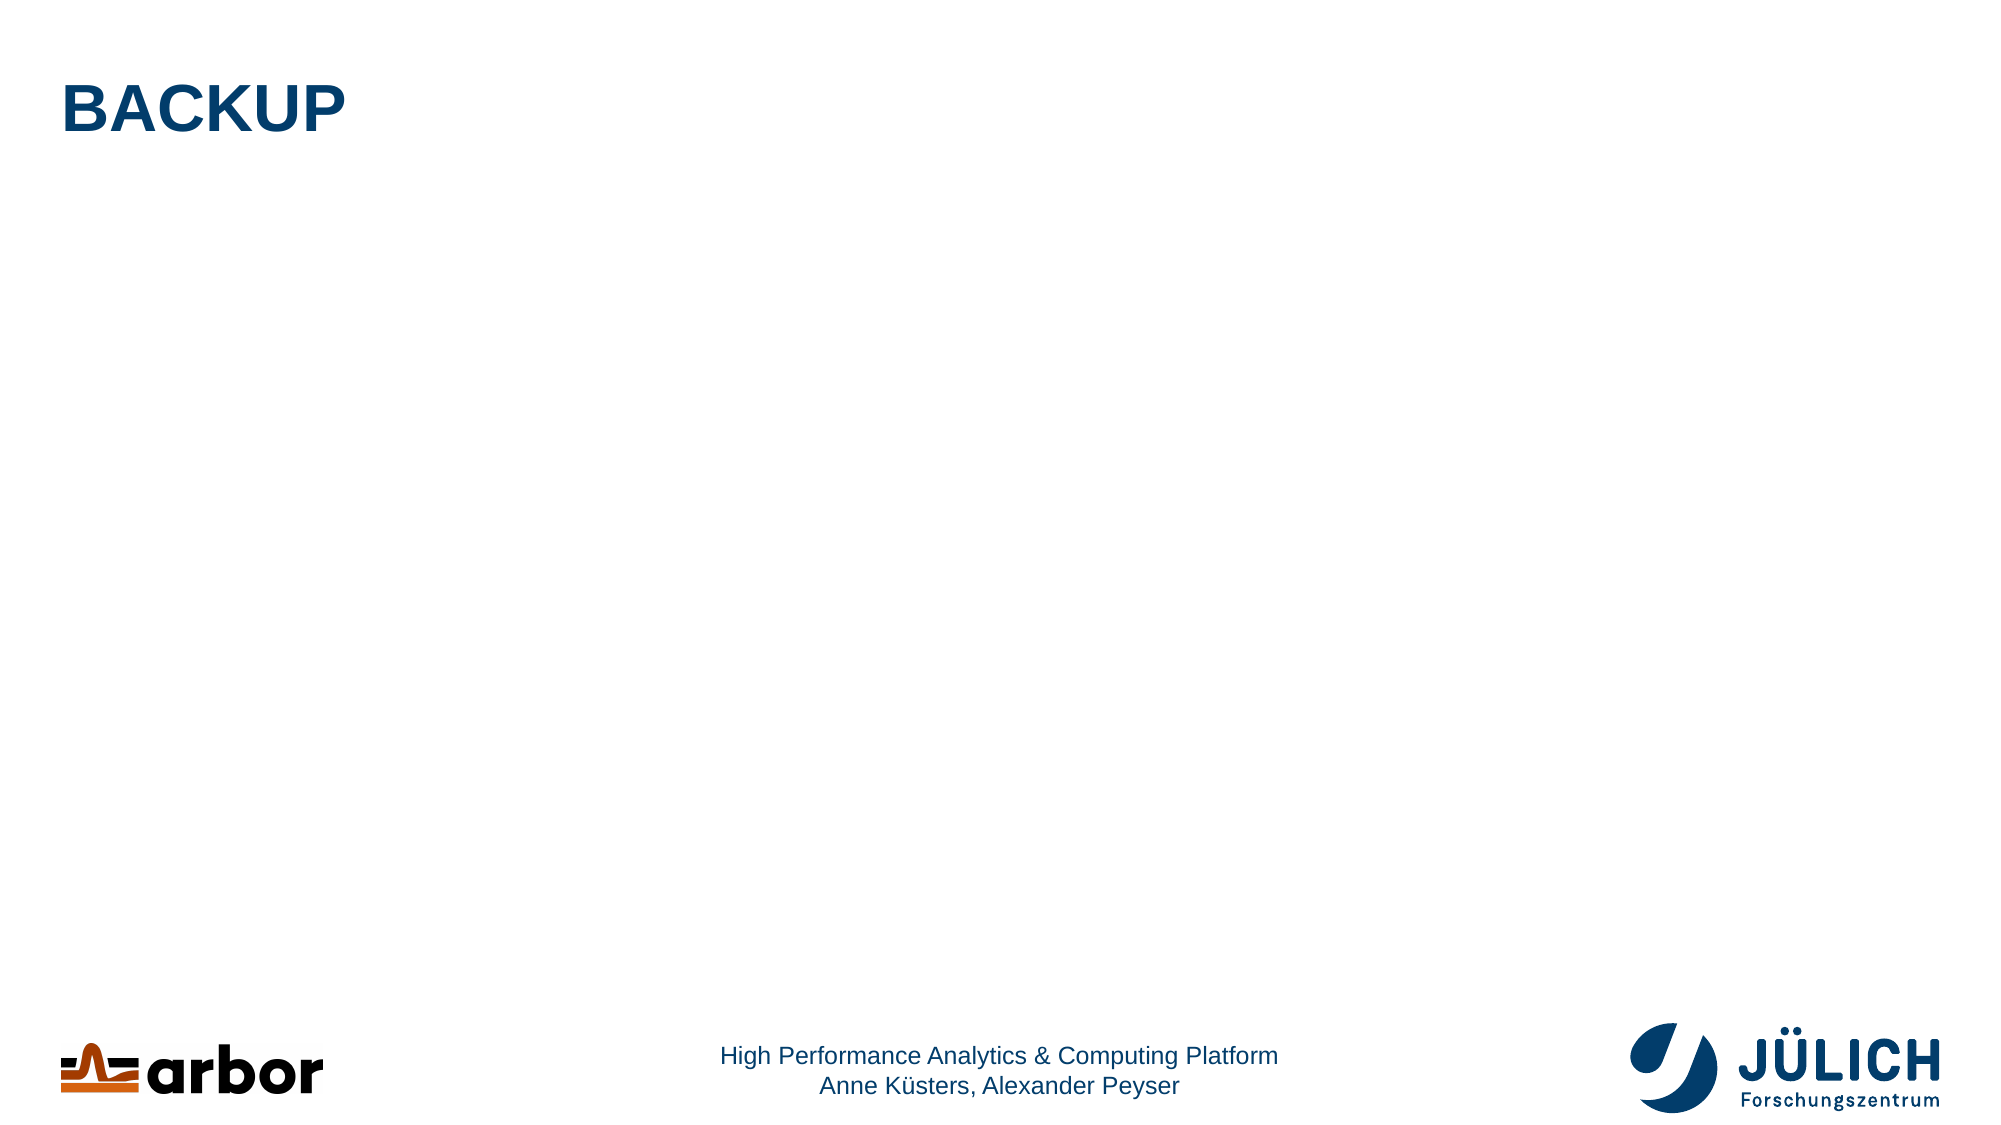

# BACKUP
High Performance Analytics & Computing Platform
Anne Küsters, Alexander Peyser